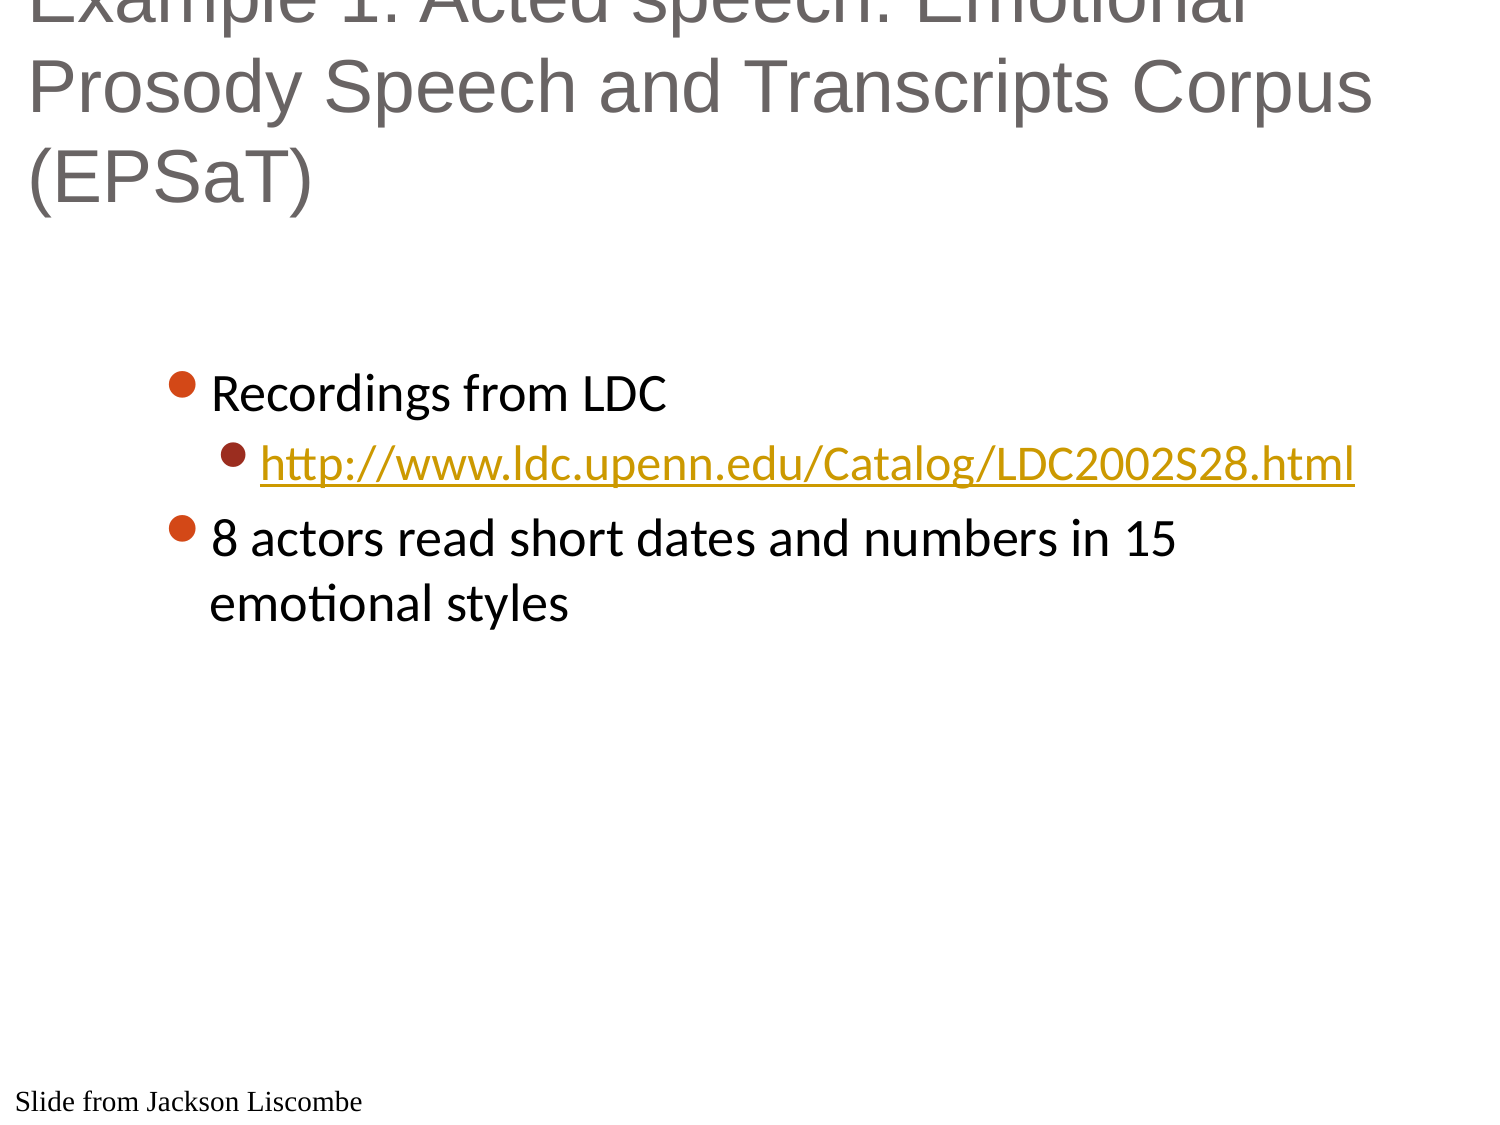

# Example 1: Acted speech: Emotional Prosody Speech and Transcripts Corpus (EPSaT)
Recordings from LDC
http://www.ldc.upenn.edu/Catalog/LDC2002S28.html
8 actors read short dates and numbers in 15 emotional styles

Slide from Jackson Liscombe